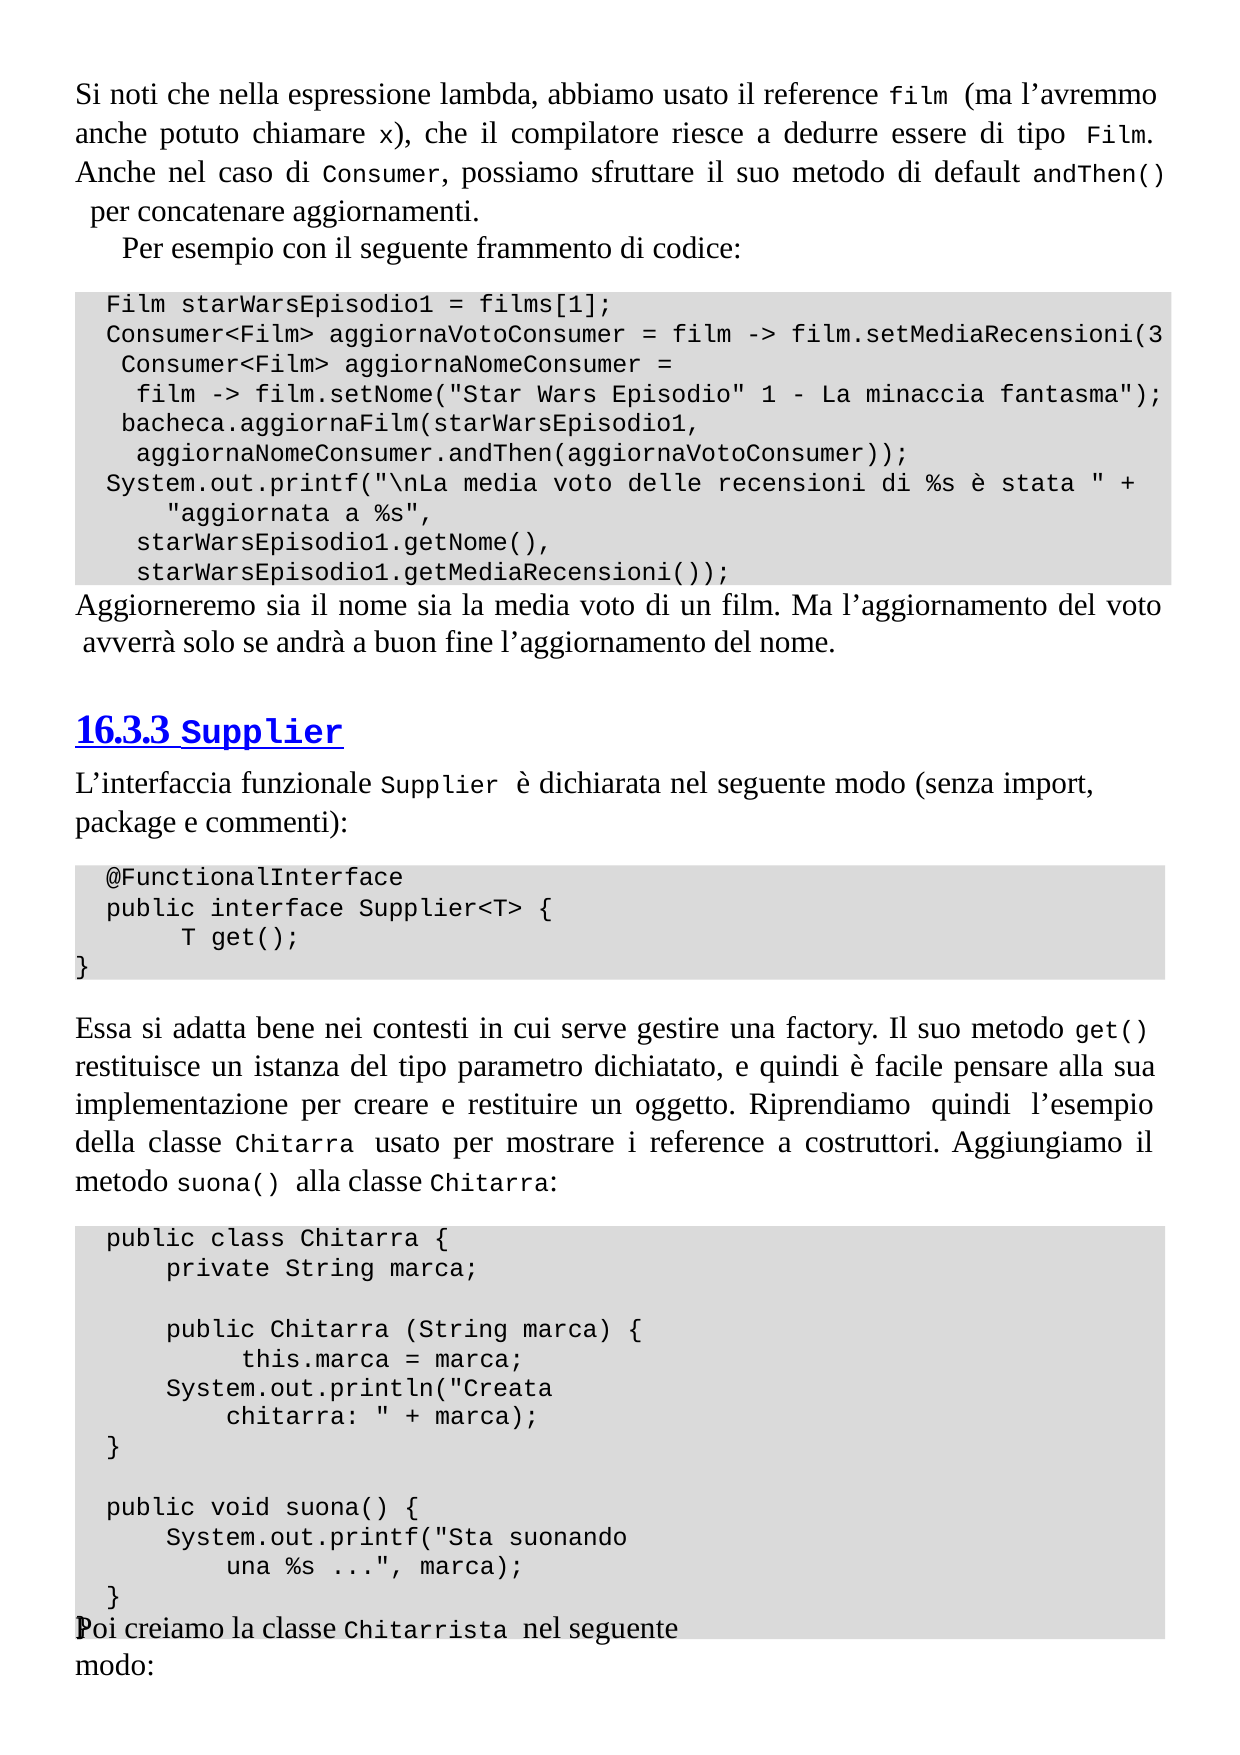

Si noti che nella espressione lambda, abbiamo usato il reference film (ma l’avremmo  anche potuto chiamare x), che il compilatore riesce a dedurre essere di tipo Film.  Anche nel caso di Consumer, possiamo sfruttare il suo metodo di default andThen()  per concatenare aggiornamenti.
Per esempio con il seguente frammento di codice:
Film starWarsEpisodio1 = films[1];
Consumer<Film> aggiornaVotoConsumer = film -> film.setMediaRecensioni(3  Consumer<Film> aggiornaNomeConsumer =
film -> film.setNome("Star Wars Episodio" 1 - La minaccia fantasma");  bacheca.aggiornaFilm(starWarsEpisodio1,
aggiornaNomeConsumer.andThen(aggiornaVotoConsumer));  System.out.printf("\nLa media voto delle recensioni di %s è stata " +
"aggiornata a %s", starWarsEpisodio1.getNome(),  starWarsEpisodio1.getMediaRecensioni());
Aggiorneremo sia il nome sia la media voto di un film. Ma l’aggiornamento del voto  avverrà solo se andrà a buon fine l’aggiornamento del nome.

16.3.3 Supplier
L’interfaccia funzionale Supplier è dichiarata nel seguente modo (senza import,  package e commenti):
@FunctionalInterface
public interface Supplier<T> {  T get();
}
Essa si adatta bene nei contesti in cui serve gestire una factory. Il suo metodo get()  restituisce un istanza del tipo parametro dichiatato, e quindi è facile pensare alla sua  implementazione per creare e restituire un oggetto. Riprendiamo quindi l’esempio  della classe Chitarra usato per mostrare i reference a costruttori. Aggiungiamo il  metodo suona() alla classe Chitarra:
public class Chitarra {
private String marca;

public Chitarra (String marca) {  this.marca = marca;
System.out.println("Creata chitarra: " + marca);
}

public void suona() {
System.out.printf("Sta suonando una %s ...", marca);
}
}
Poi creiamo la classe Chitarrista nel seguente modo: